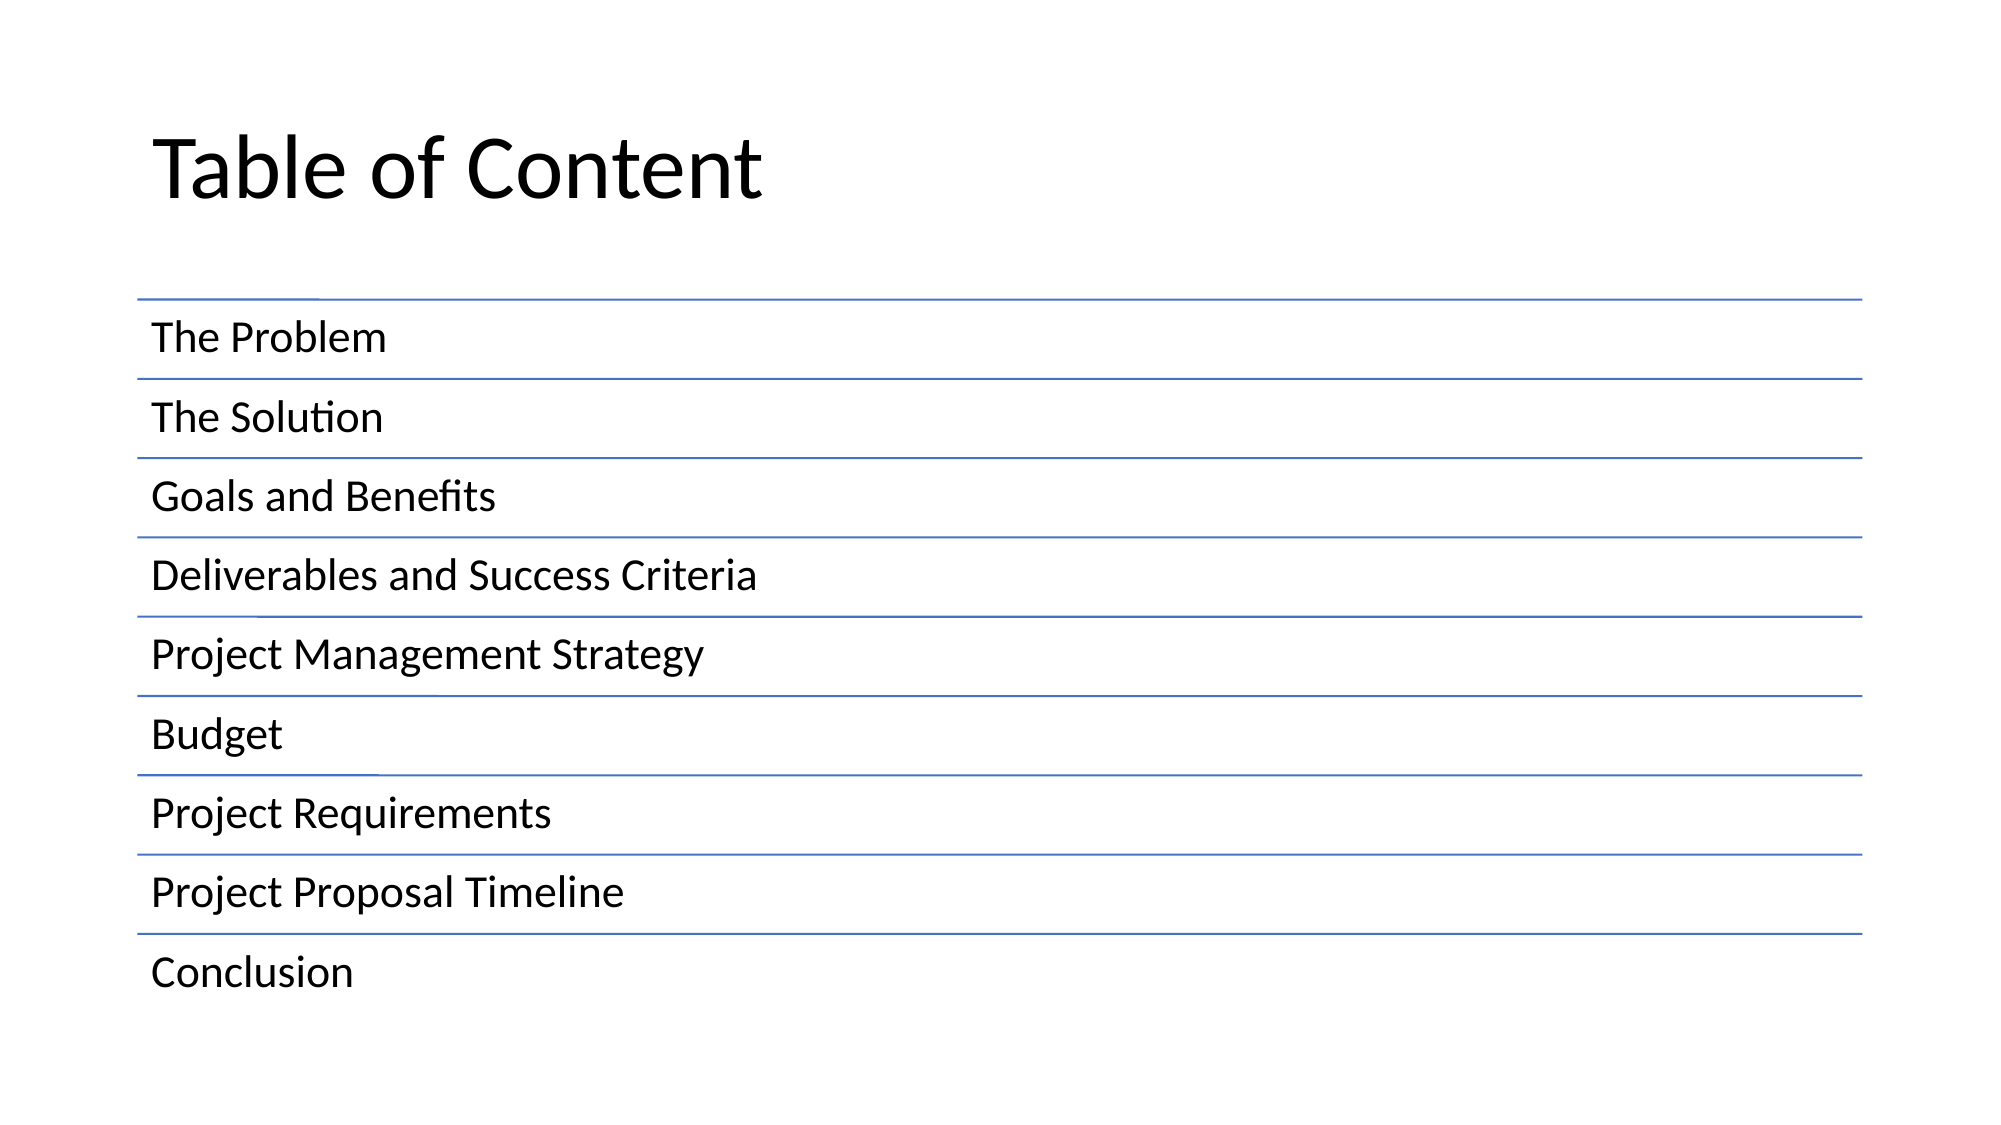

# Table of Content

The Problem

The Solution

Goals and Benefits

Deliverables and Success Criteria

Project Management Strategy

Budget

Project Requirements

Project Proposal Timeline

Conclusion